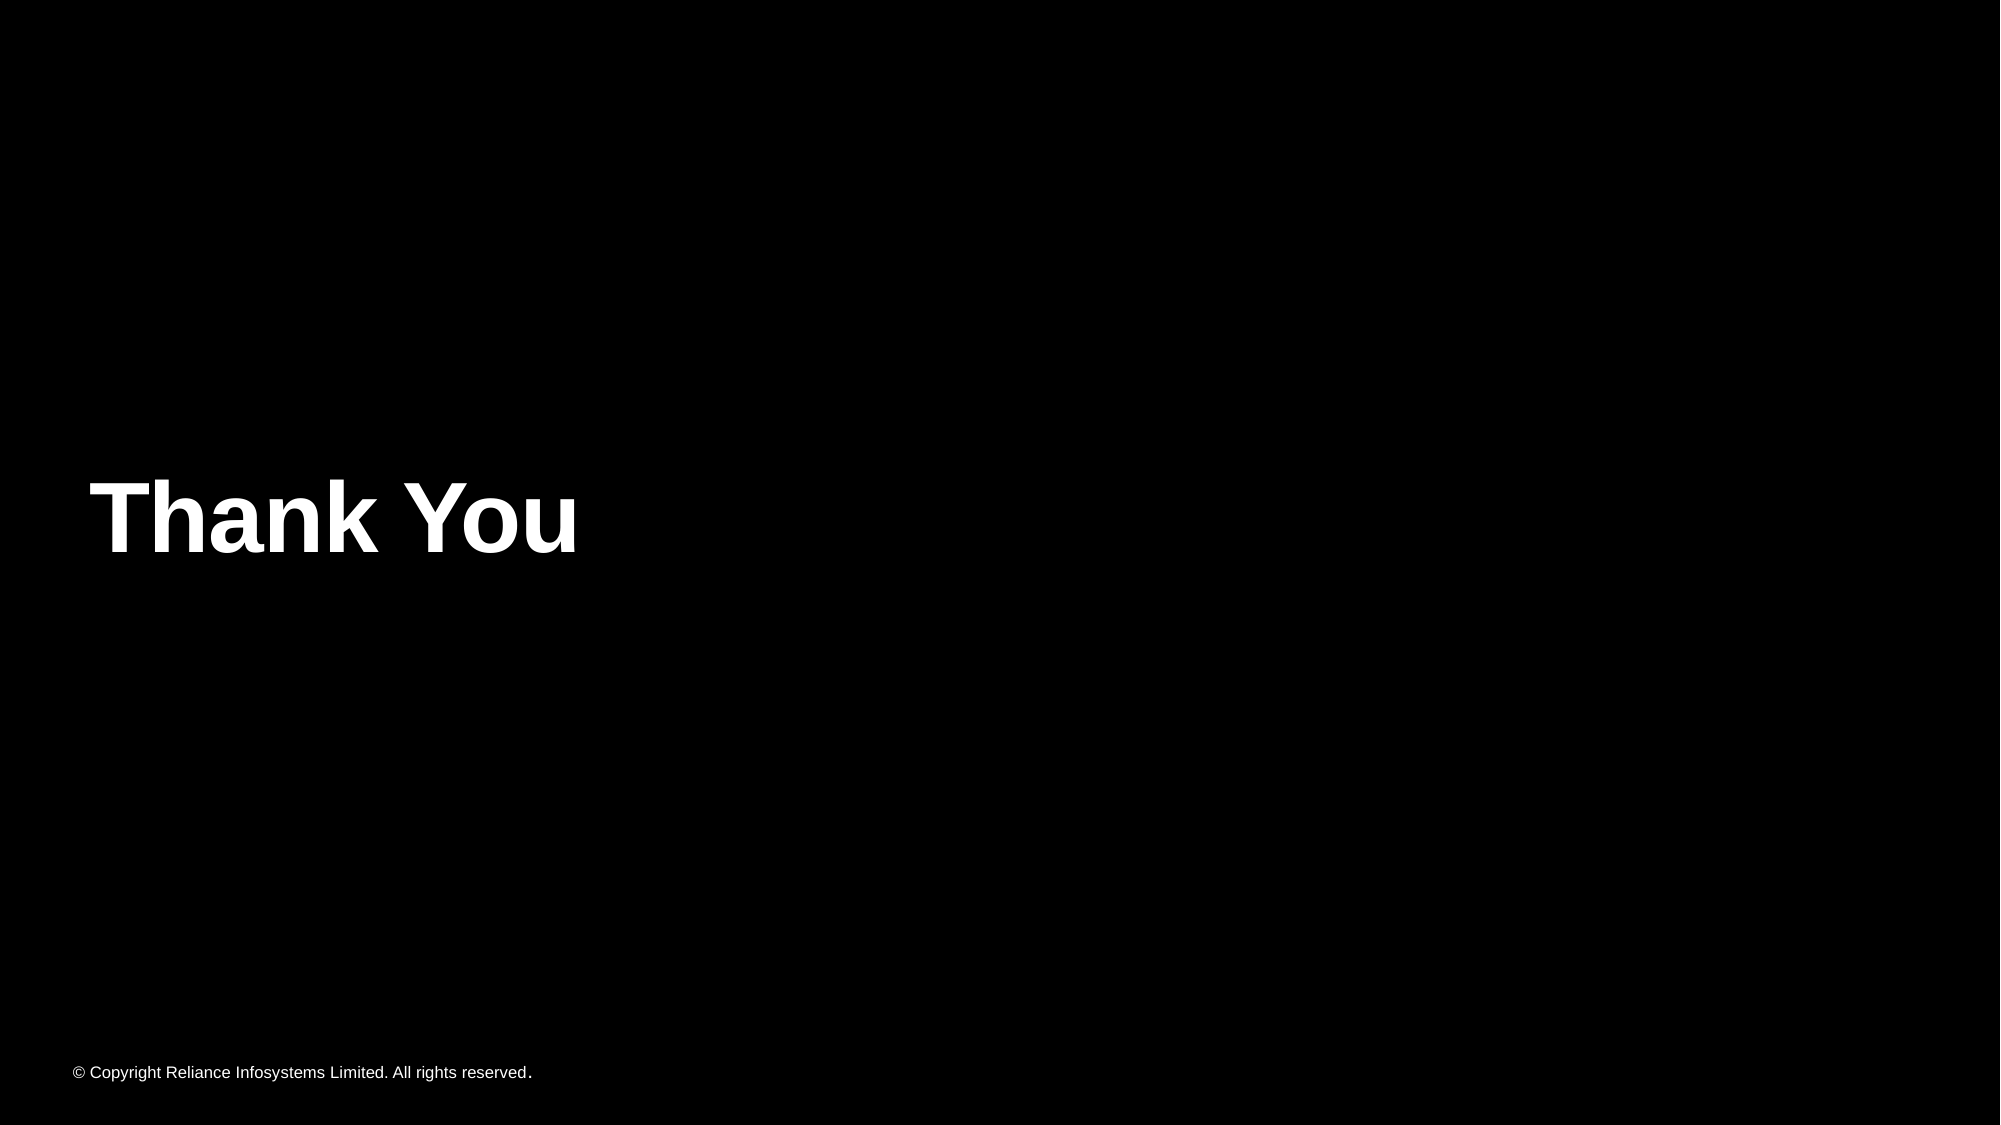

# Thank You
© Copyright Reliance Infosystems Limited. All rights reserved.